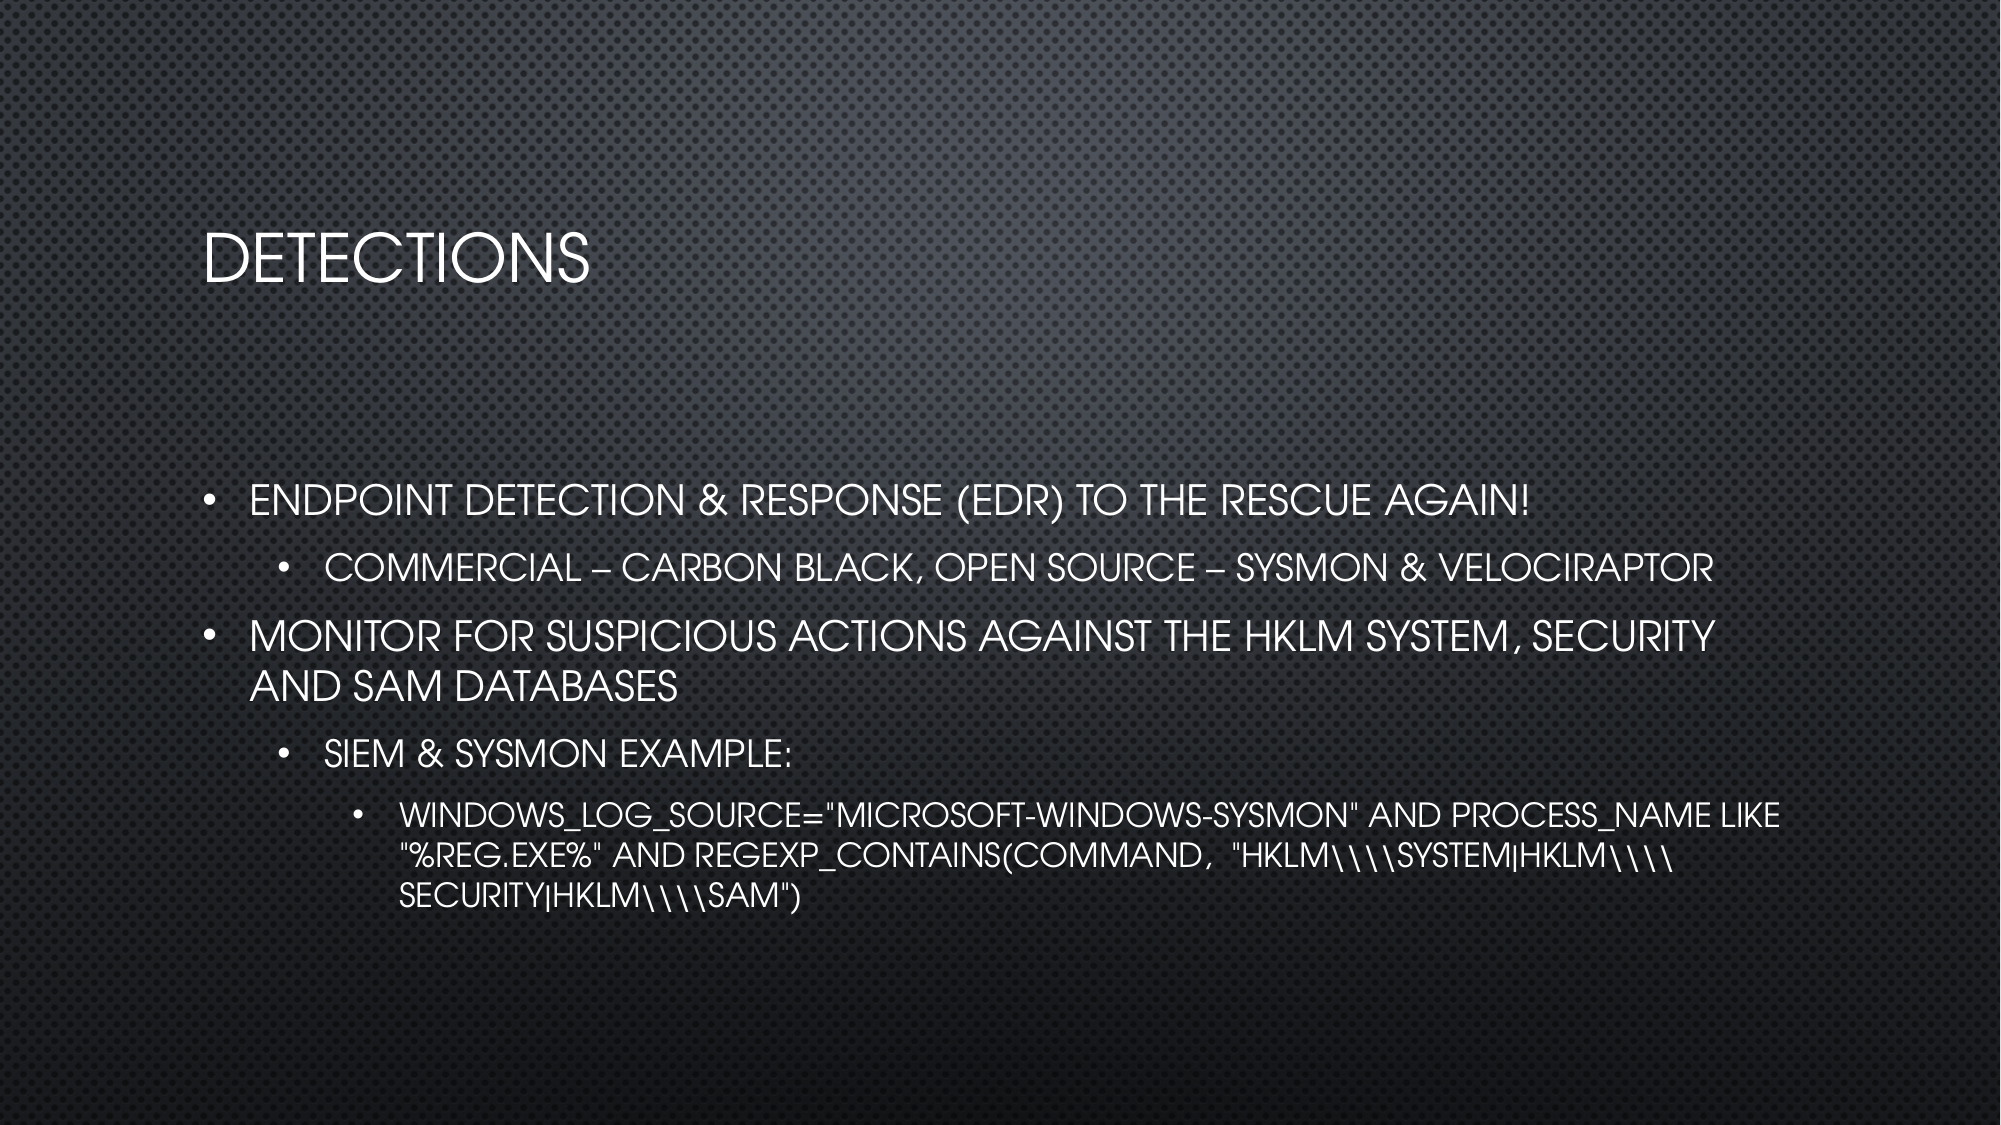

# Detections
Endpoint Detection & Response (EDR) to the rescue again!
Commercial – Carbon Black, Open Source – Sysmon & Velociraptor
Monitor for suspicious actions against the HKLM System, Security and SAM databases
SIEM & Sysmon example:
windows_log_source="Microsoft-Windows-Sysmon" AND process_name LIKE "%reg.exe%" AND REGEXP_CONTAINS(command,  "HKLM\\\\system|HKLM\\\\security|HKLM\\\\sam")